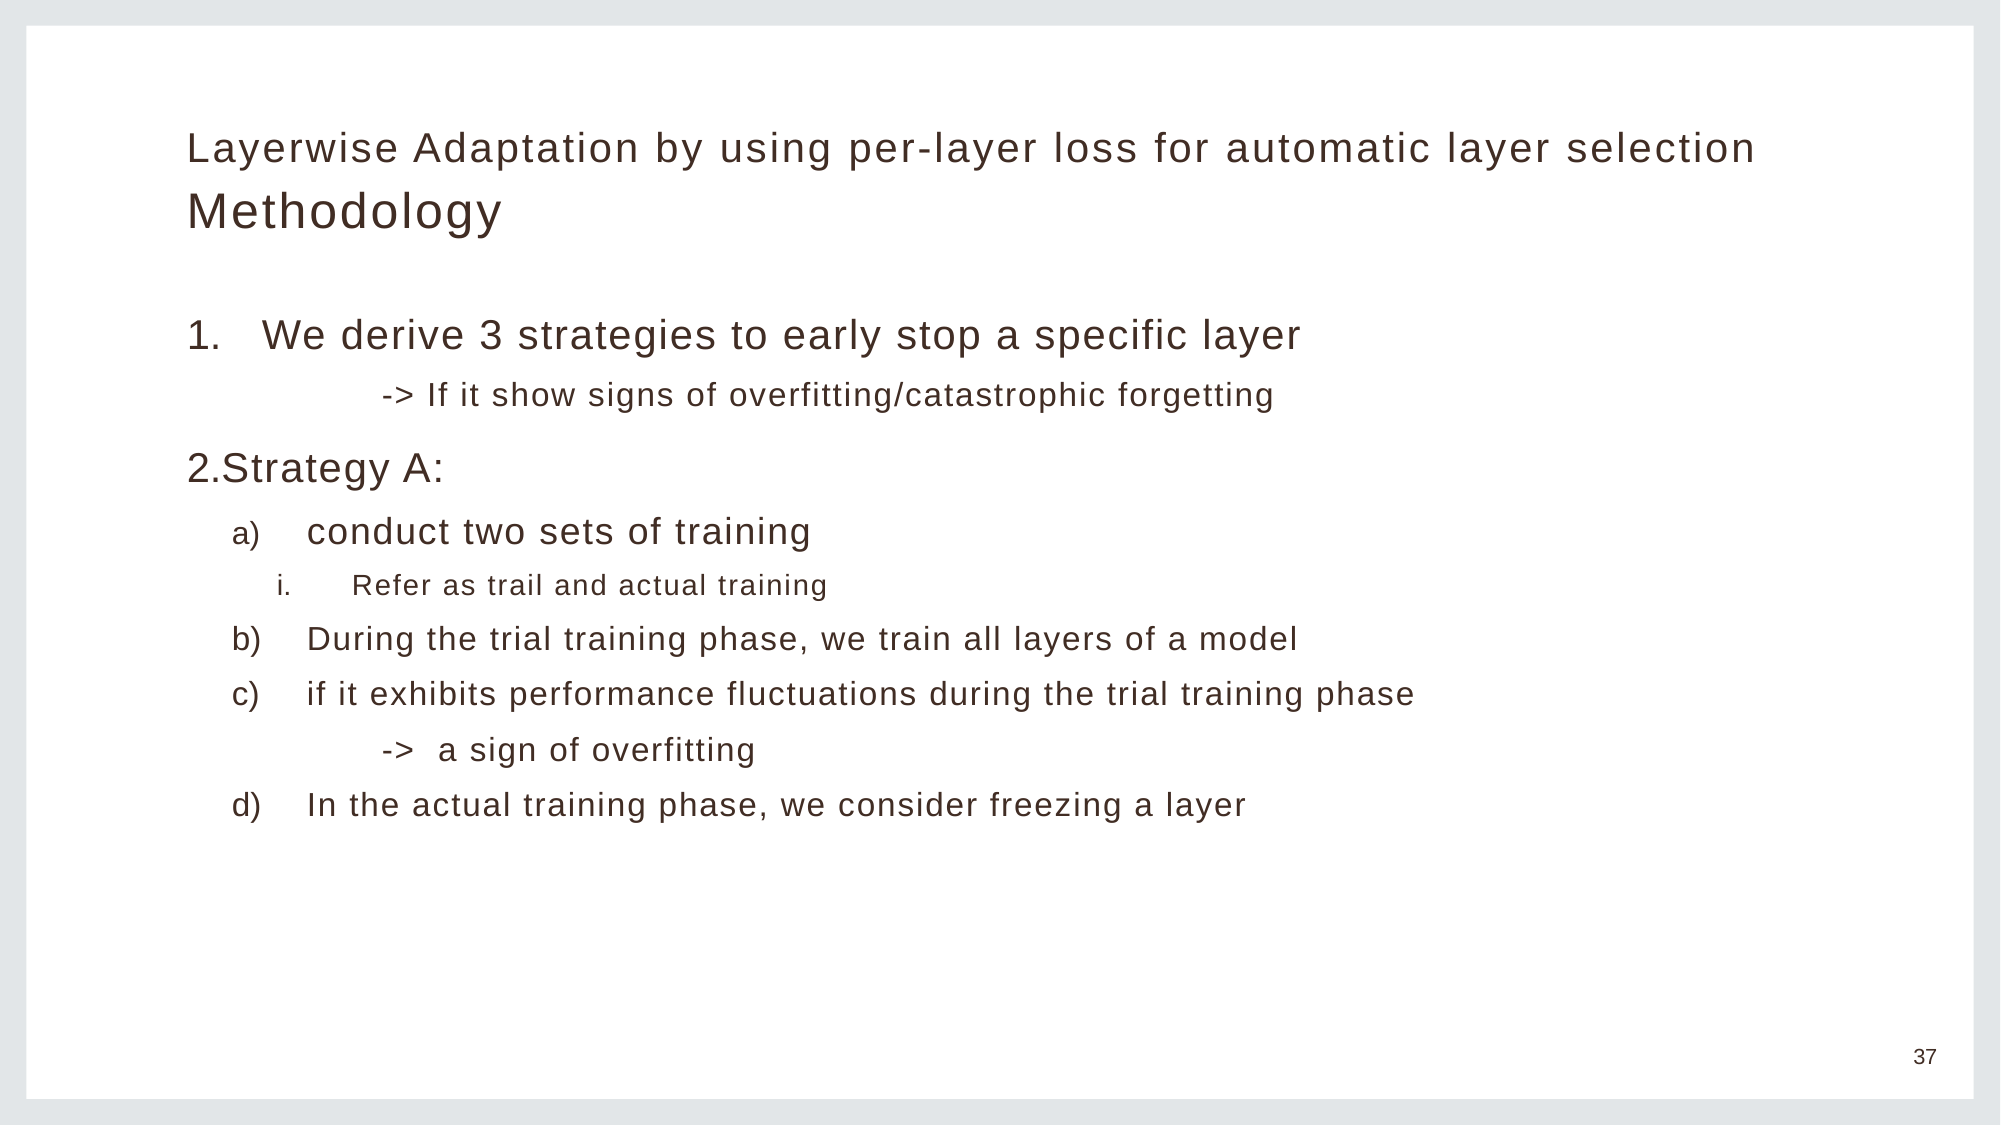

Layerwise Adaptation by using per-layer loss for automatic layer selection
Methodology
We derive 3 strategies to early stop a specific layer
	-> If it show signs of overfitting/catastrophic forgetting
Strategy A:
conduct two sets of training
Refer as trail and actual training
During the trial training phase, we train all layers of a model
if it exhibits performance fluctuations during the trial training phase
	->  a sign of overfitting
In the actual training phase, we consider freezing a layer

37